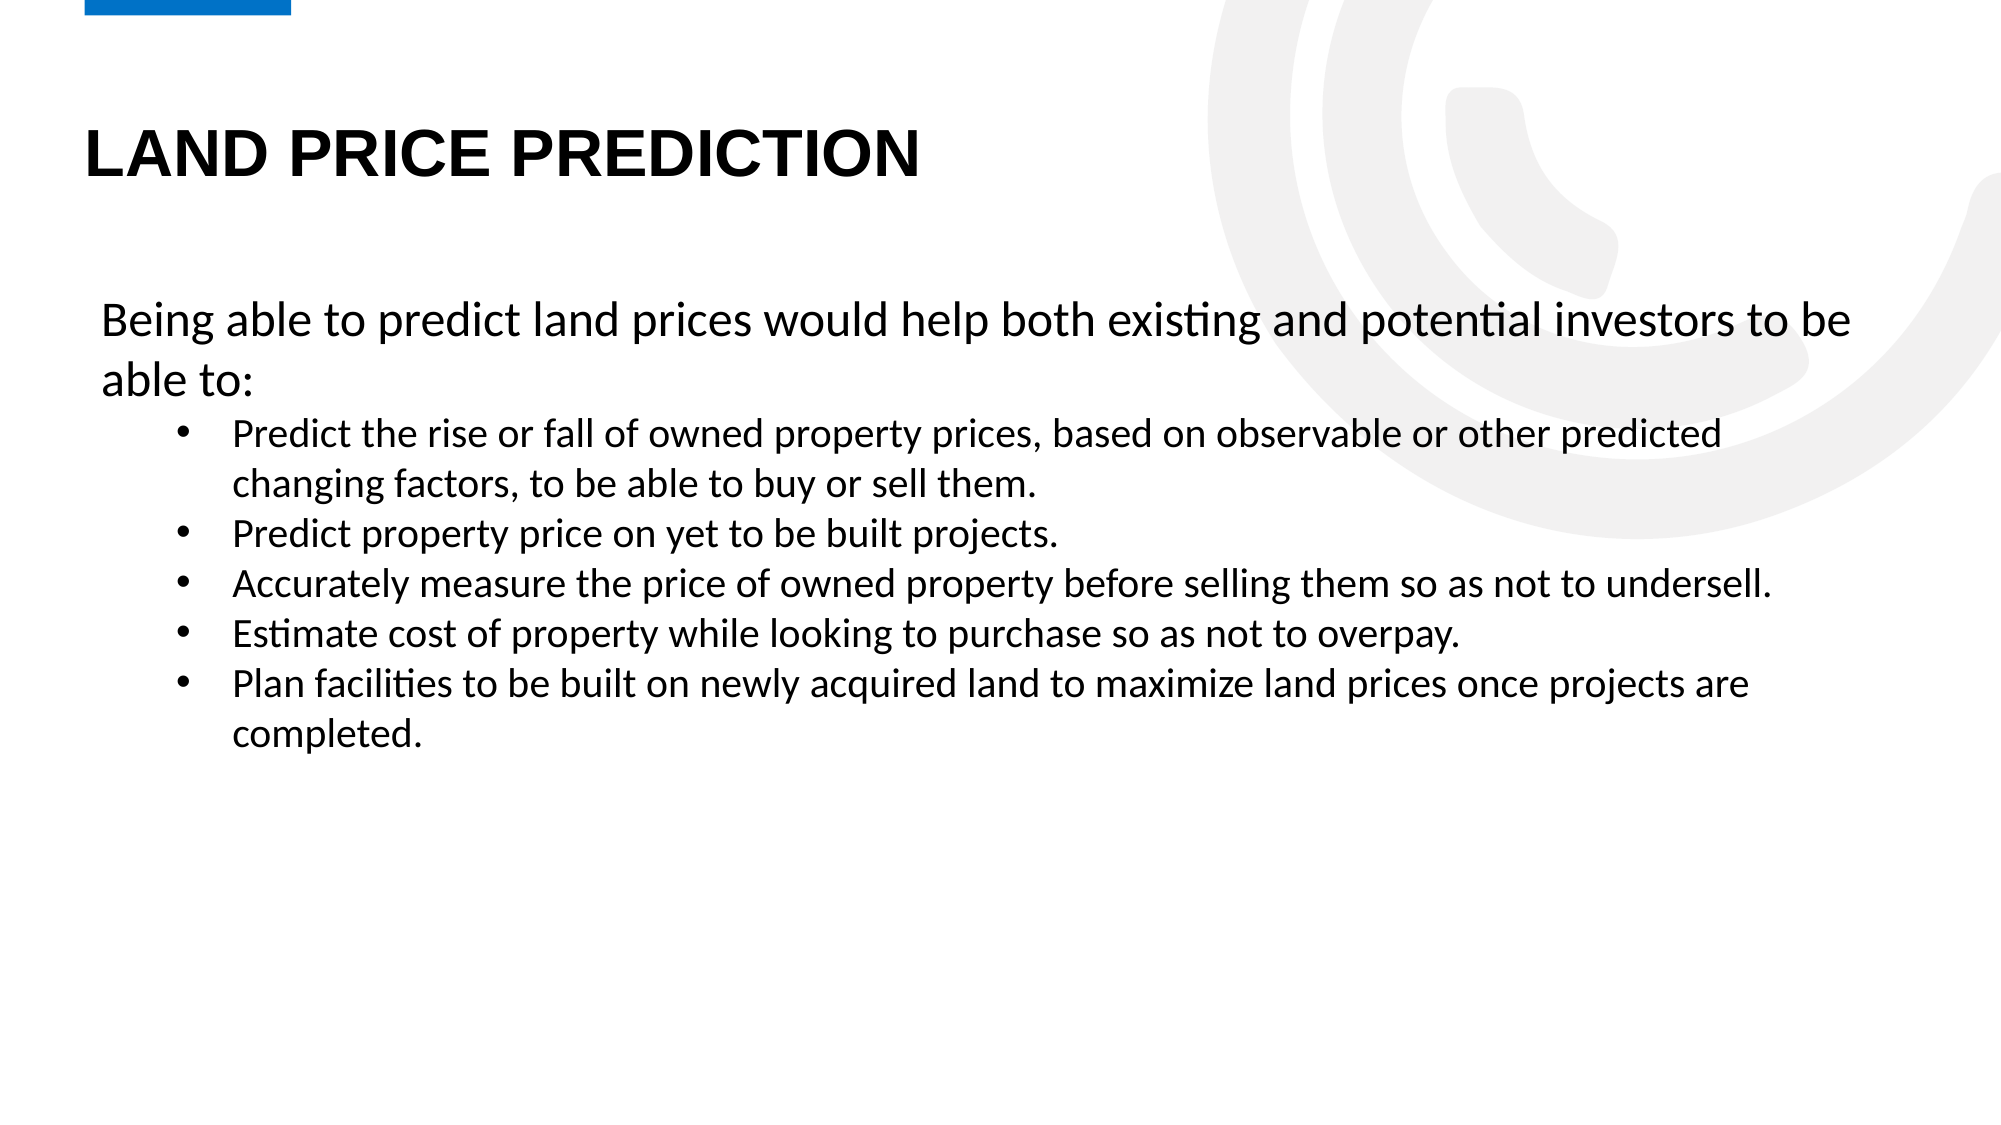

# Land price prediction
Being able to predict land prices would help both existing and potential investors to be able to:
Predict the rise or fall of owned property prices, based on observable or other predicted changing factors, to be able to buy or sell them.
Predict property price on yet to be built projects.
Accurately measure the price of owned property before selling them so as not to undersell.
Estimate cost of property while looking to purchase so as not to overpay.
Plan facilities to be built on newly acquired land to maximize land prices once projects are completed.

9